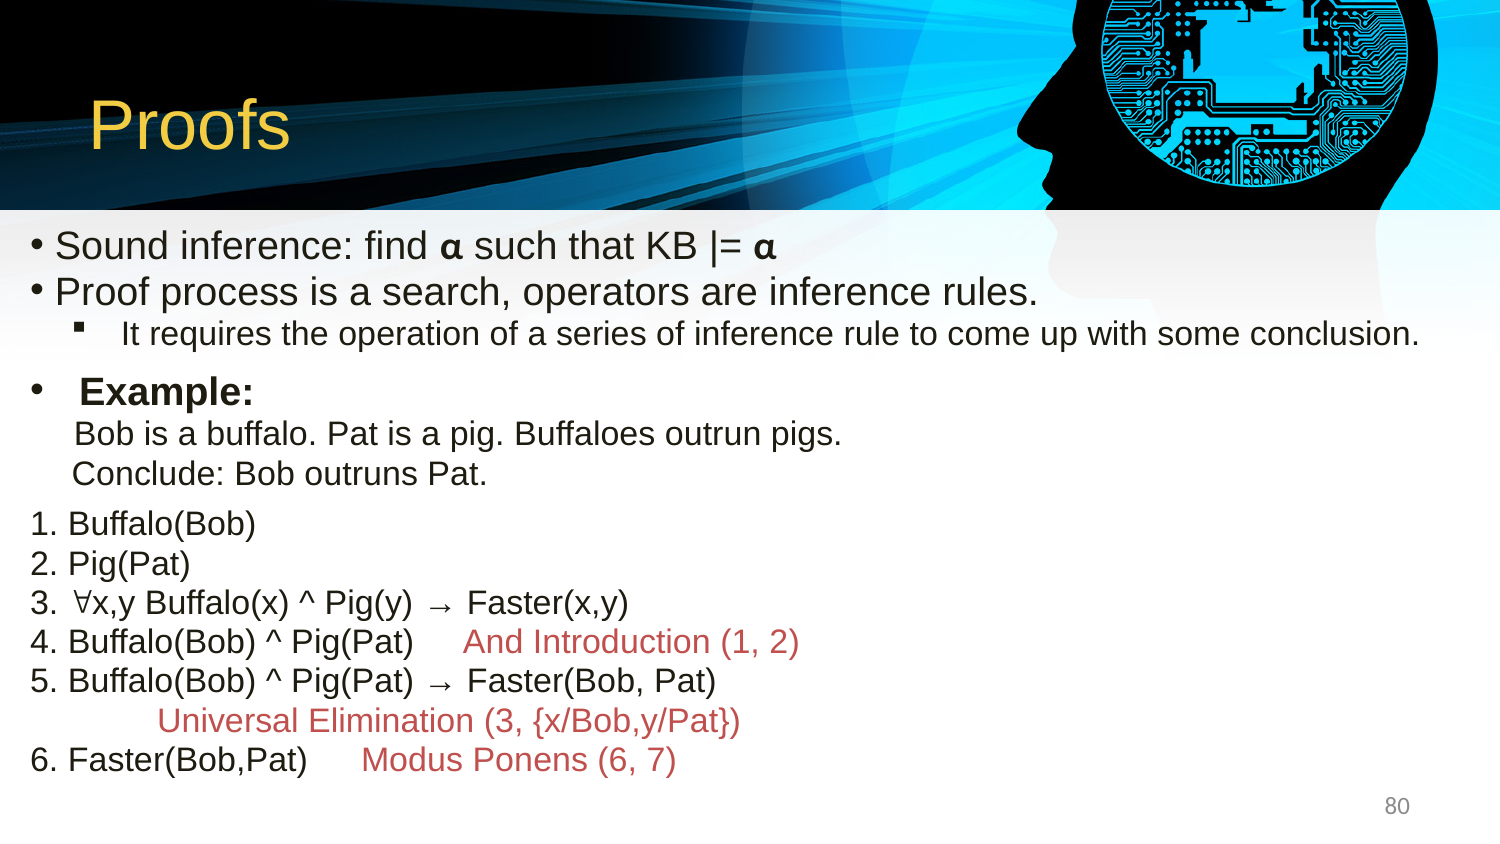

# Proofs
Sound inference: find α such that KB |= α
Proof process is a search, operators are inference rules.
It requires the operation of a series of inference rule to come up with some conclusion.

Example:
	  Bob is a buffalo. Pat is a pig. Buffaloes outrun pigs.
Conclude: Bob outruns Pat.

1. Buffalo(Bob)
2. Pig(Pat)
3. ∀x,y Buffalo(x) ^ Pig(y) → Faster(x,y)
4. Buffalo(Bob) ^ Pig(Pat)		And Introduction (1, 2)
5. Buffalo(Bob) ^ Pig(Pat) → Faster(Bob, Pat)
			Universal Elimination (3, {x/Bob,y/Pat})
6. Faster(Bob,Pat)			Modus Ponens (6, 7)
80